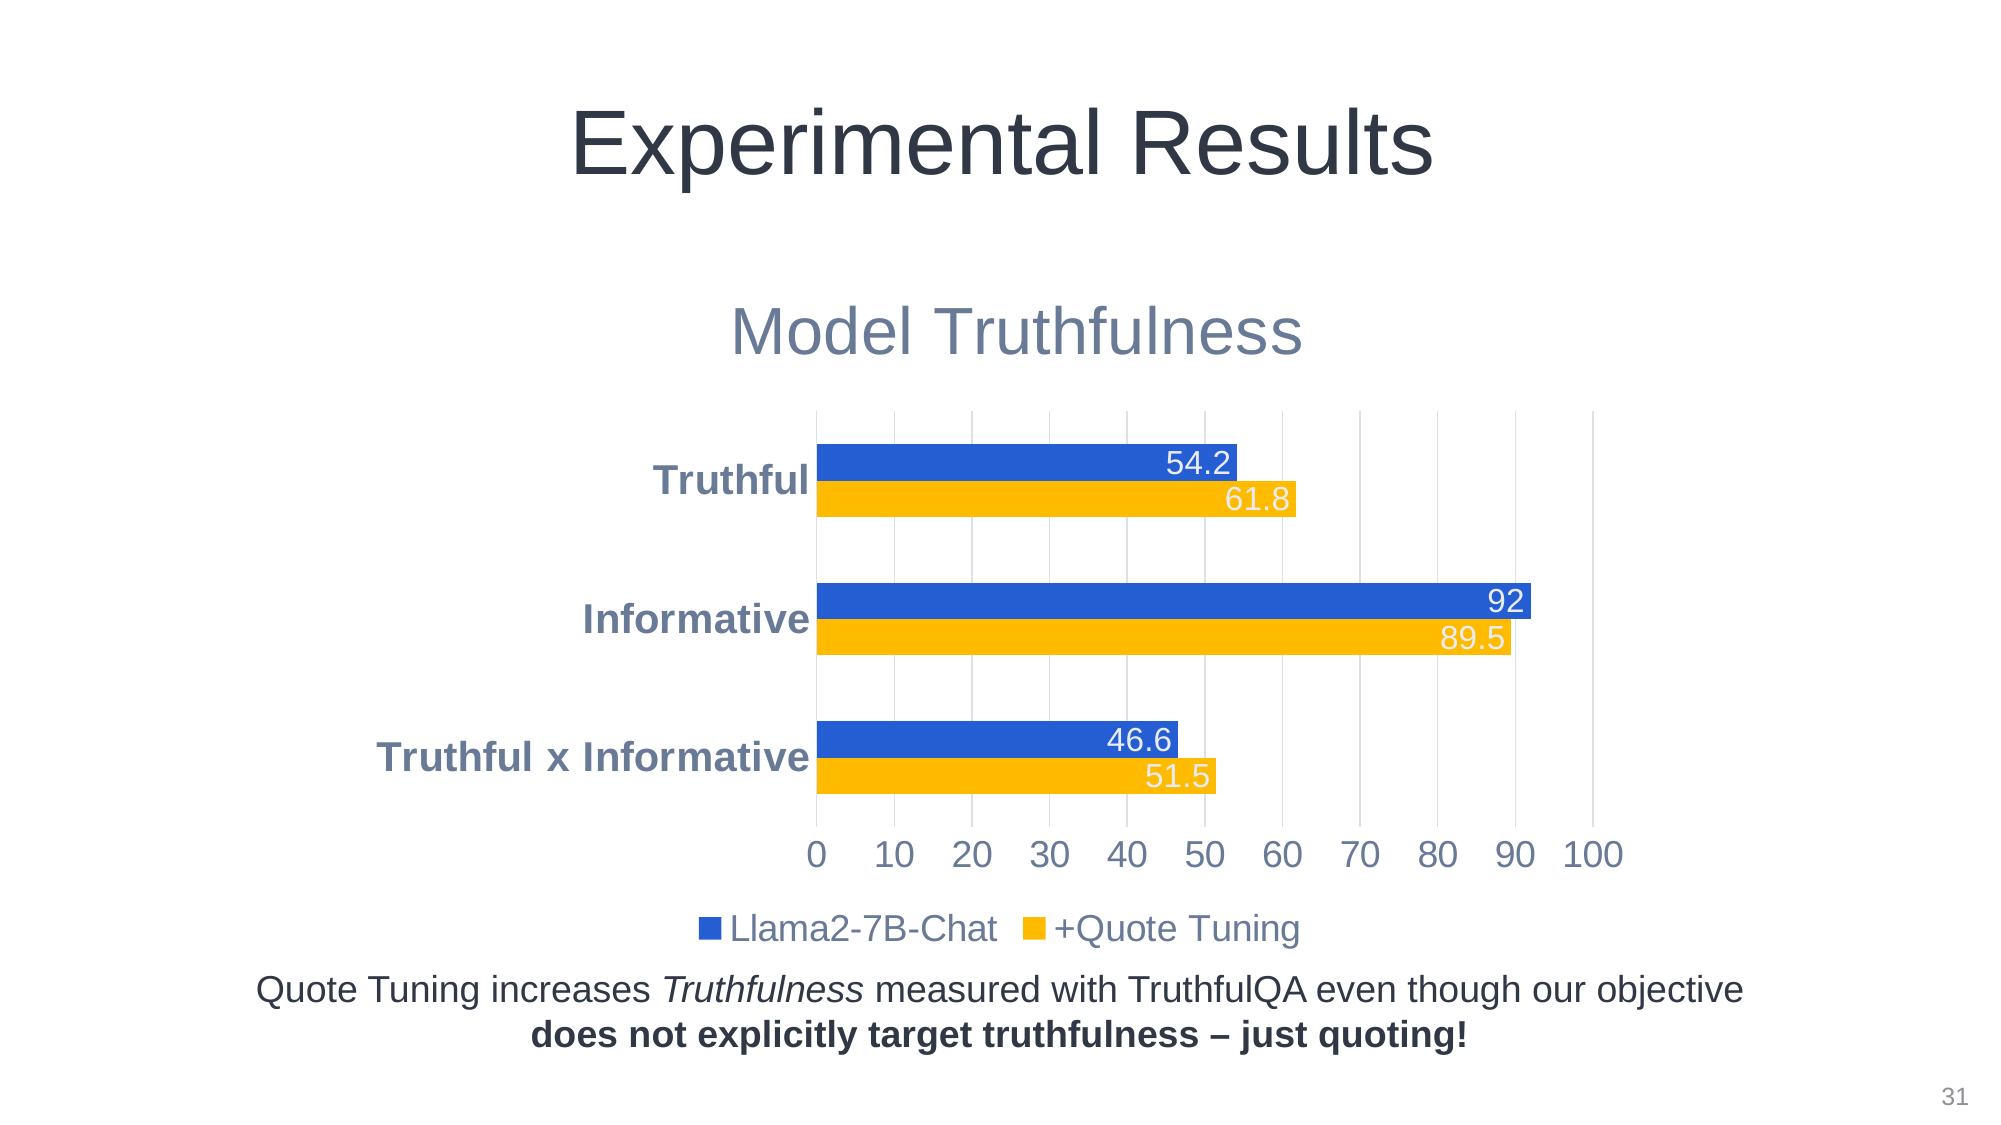

# Experimental Results

### Chart: Model Truthfulness

| Category | +Quote Tuning | Llama2-7B-Chat |
|---|---|---|
| Truthful x Informative | 51.5 | 46.6 |
| Informative | 89.5 | 92.0 |
| Truthful | 61.8 | 54.2 |
Quote Tuning increases Truthfulness measured with TruthfulQA even though our objective
 does not explicitly target truthfulness – just quoting!
31